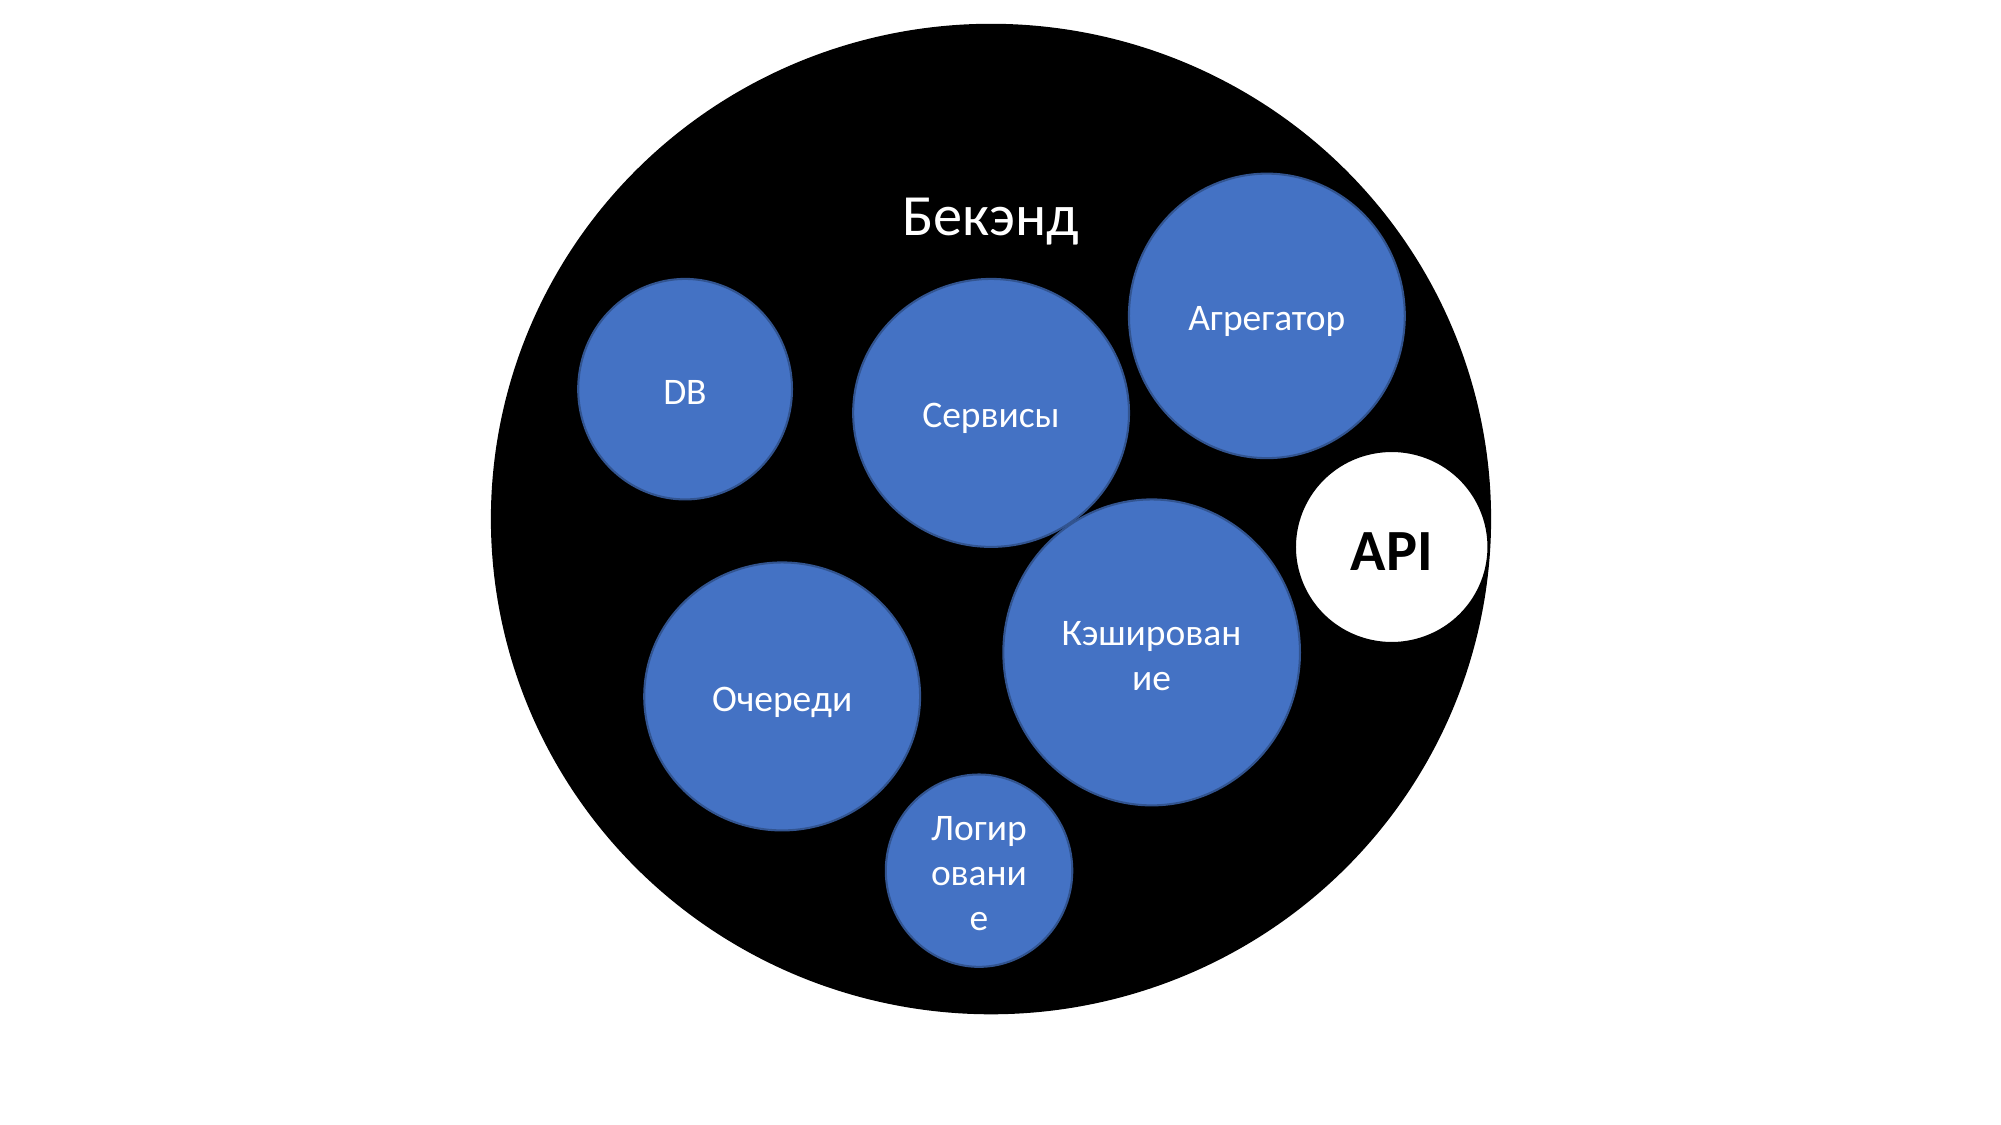

Бекэнд
Агрегатор
DB
Сервисы
API
Кэширование
Очереди
Логирование